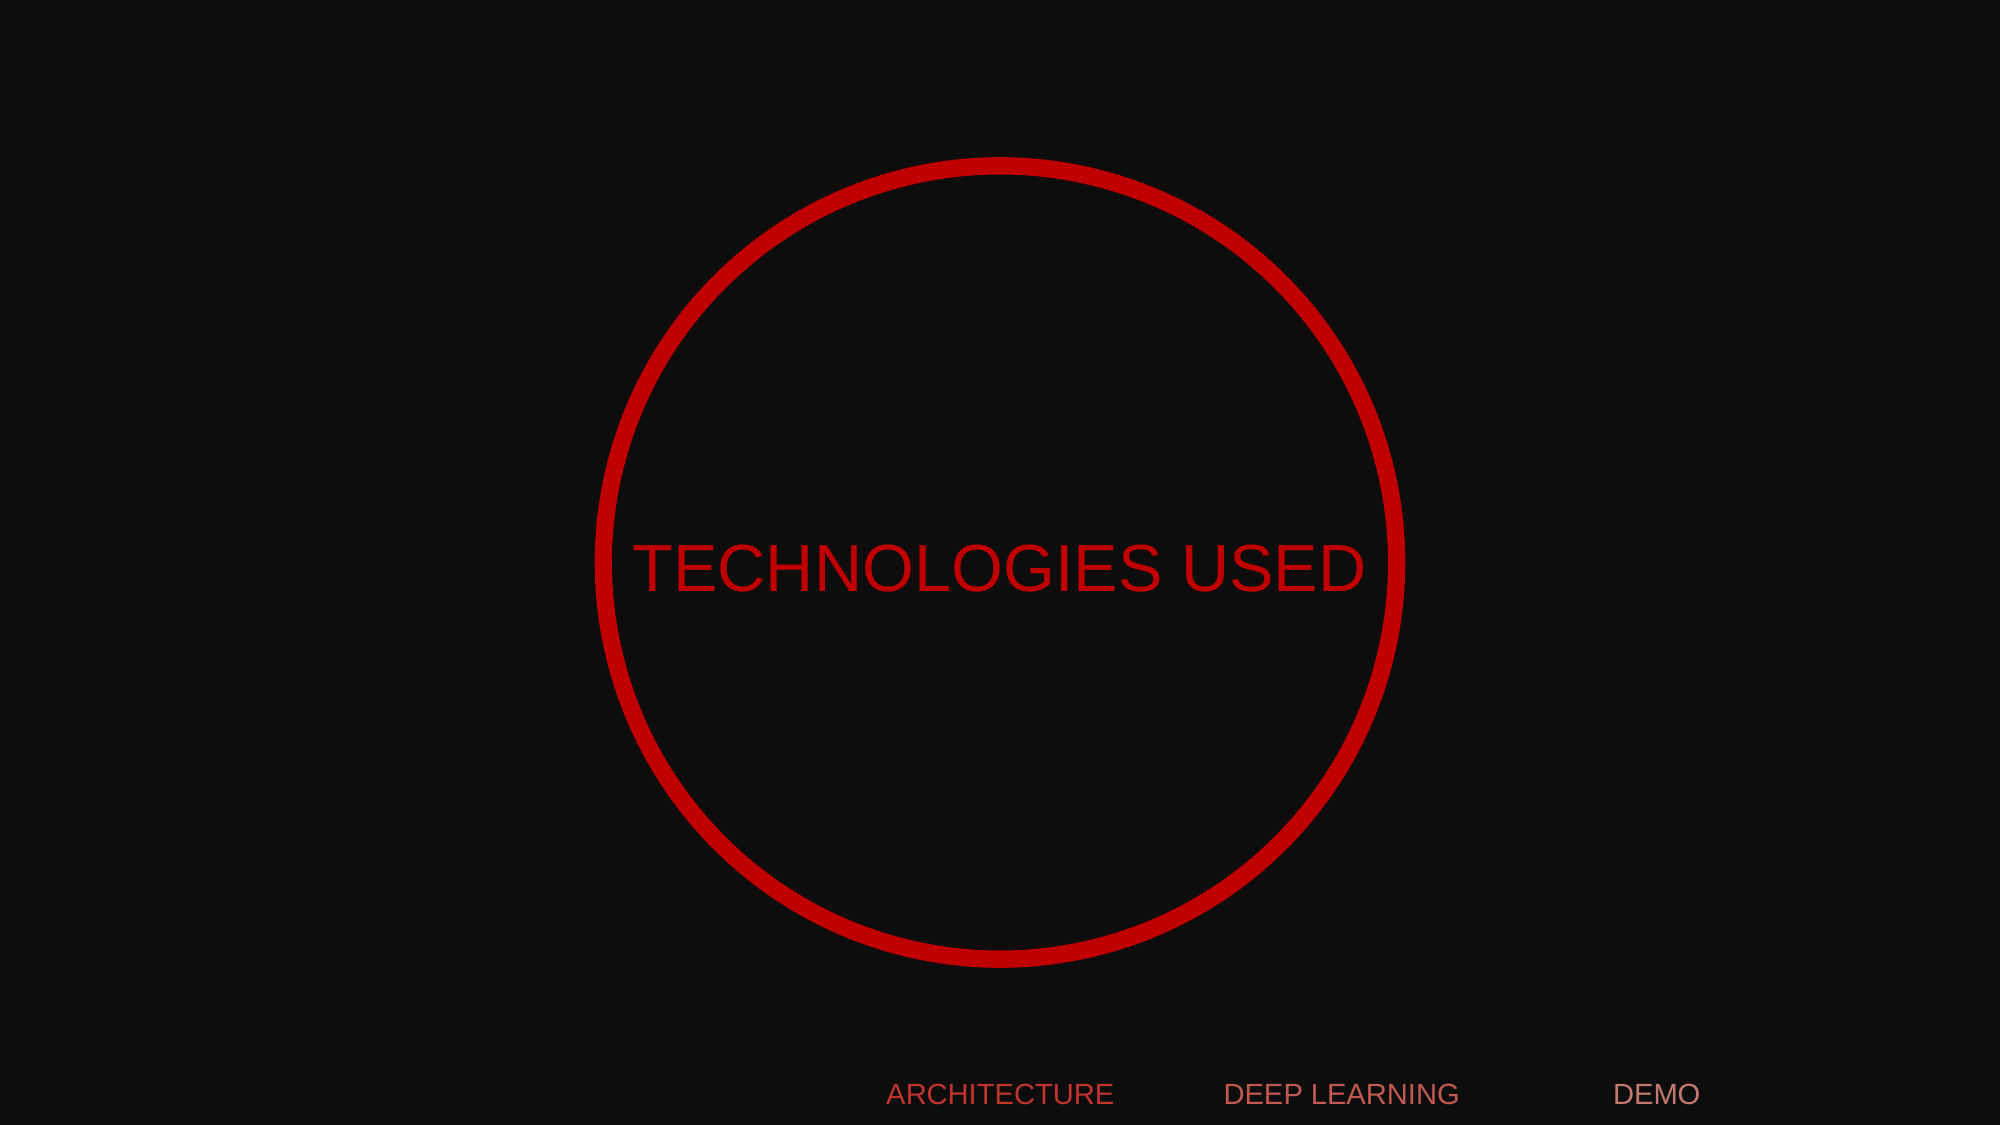

HAND SIGNALS WITH VISUAL DATA
FEATURE SPECIFICATION

TECHNOLOGIES USED
DEMO
ARCHITECTURE
DEEP LEARNING